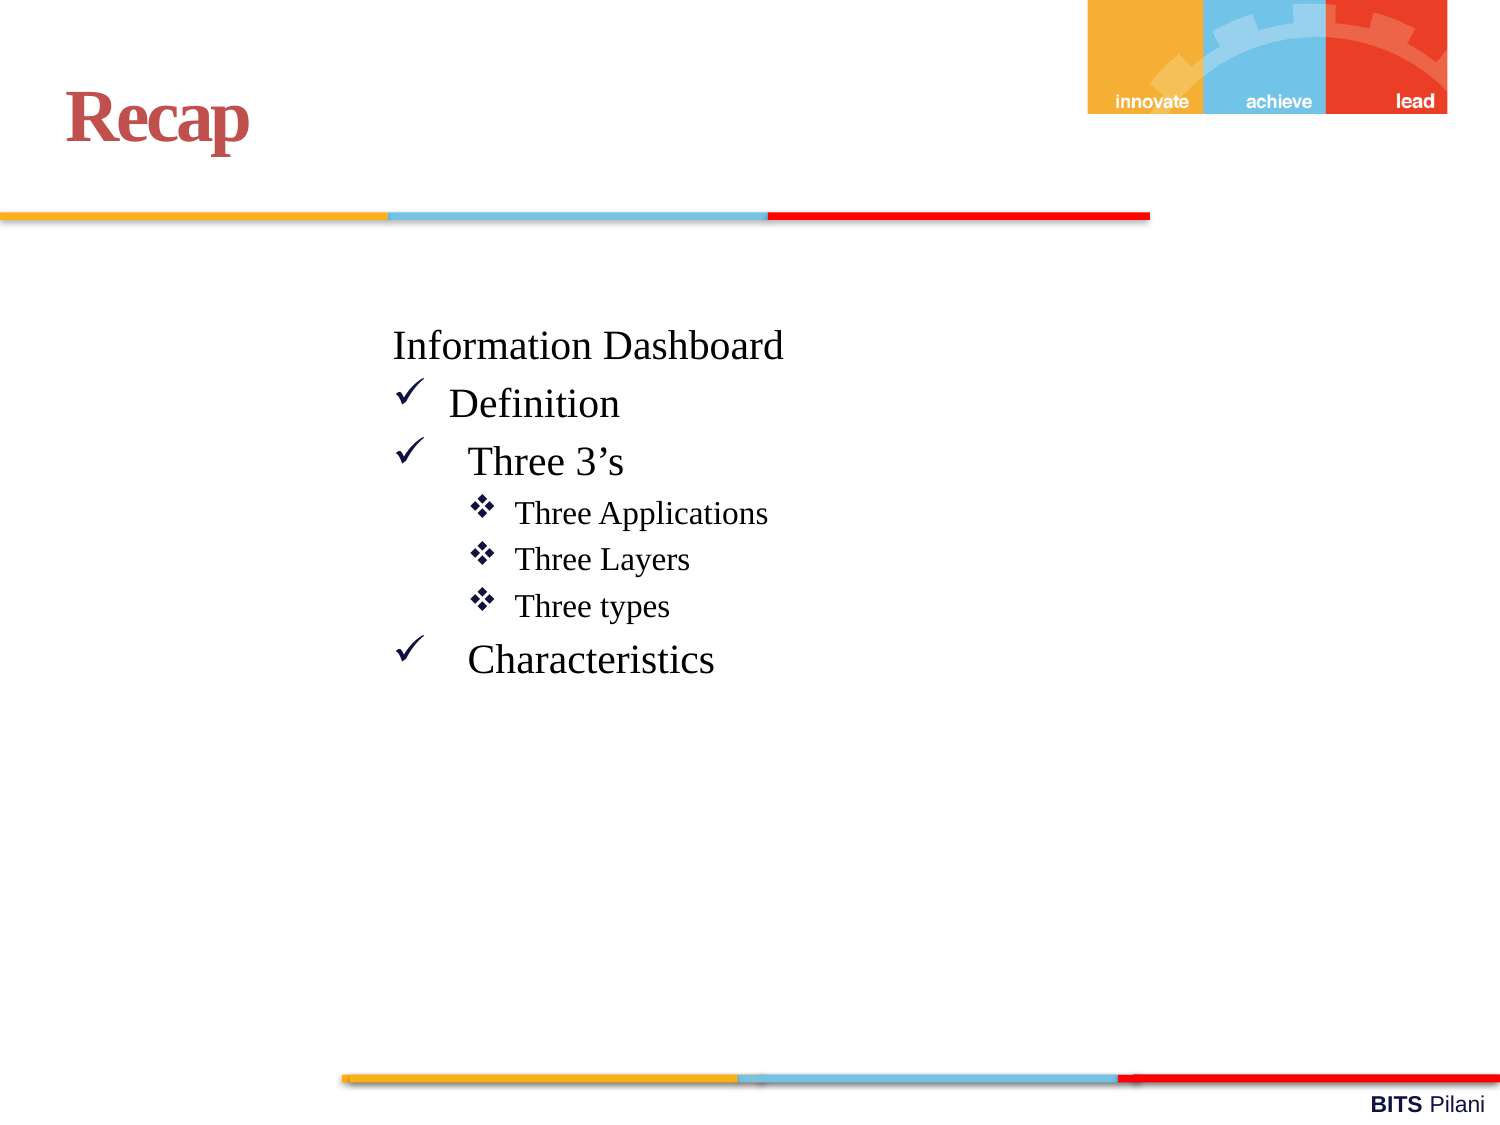

Recap

Information Dashboard
Definition
Three 3’s
Three Applications
Three Layers
Three types
Characteristics